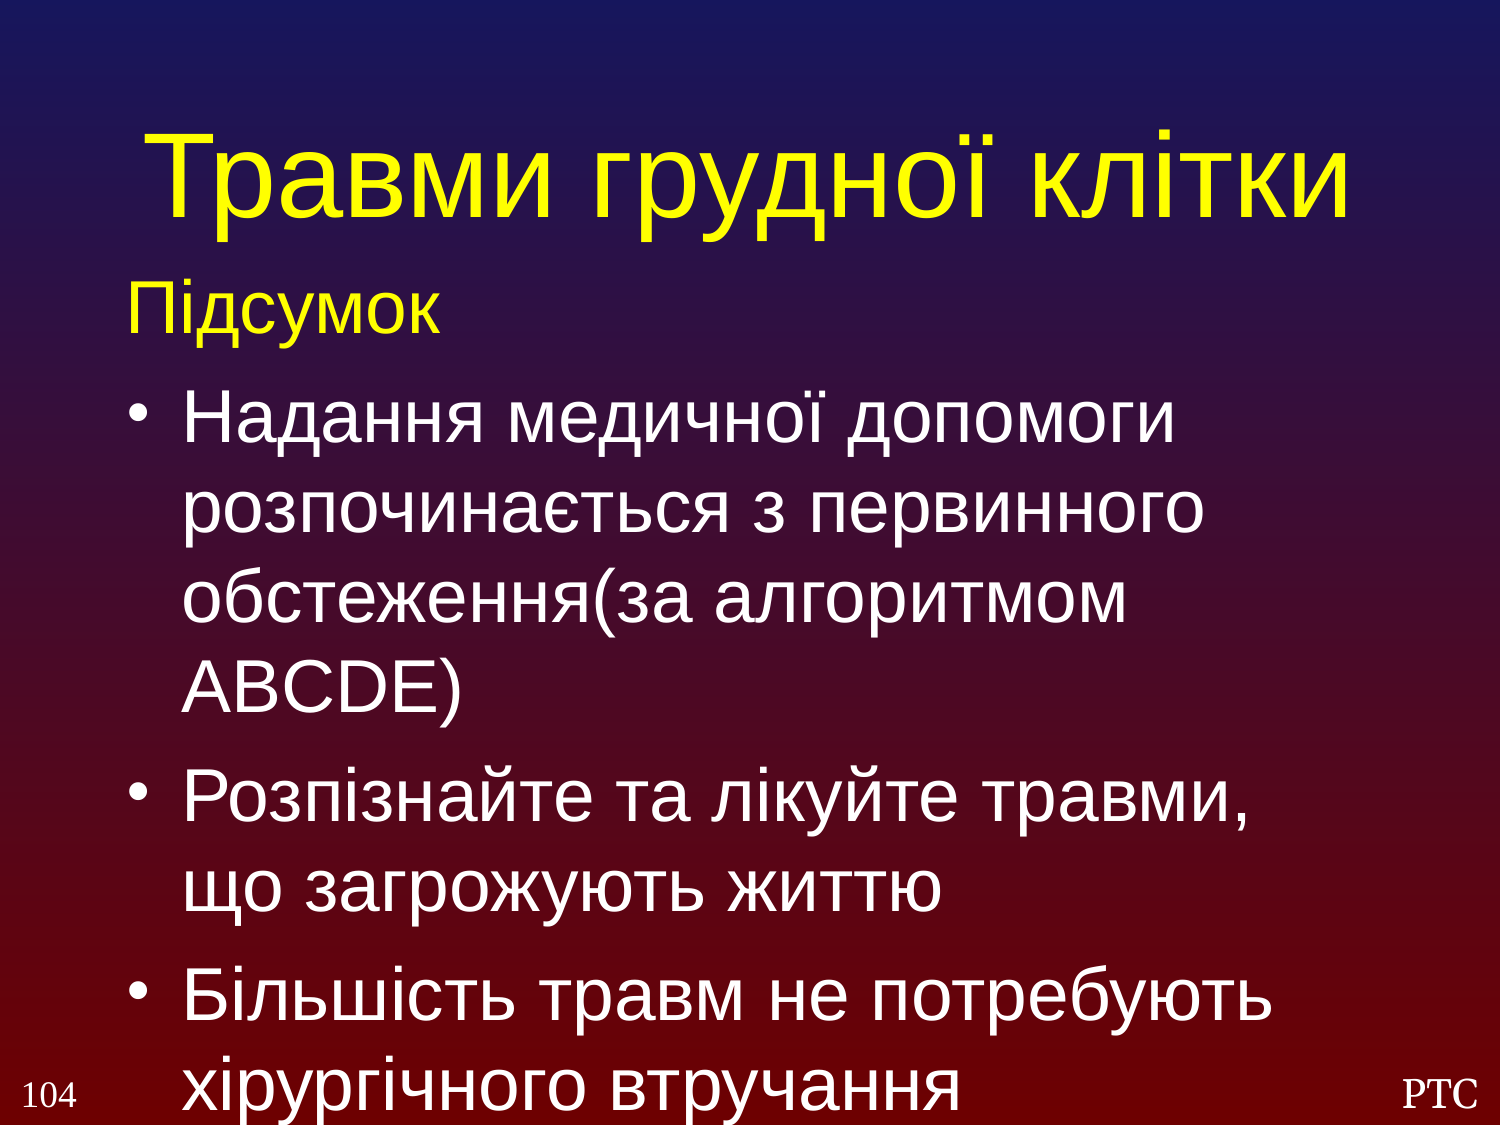

Травми грудної клітки
Підсумок
Надання медичної допомоги розпочинається з первинного обстеження(за алгоритмом ABCDE)
Розпізнайте та лікуйте травми, що загрожують життю
Більшість травм не потребують хірургічного втручання
104